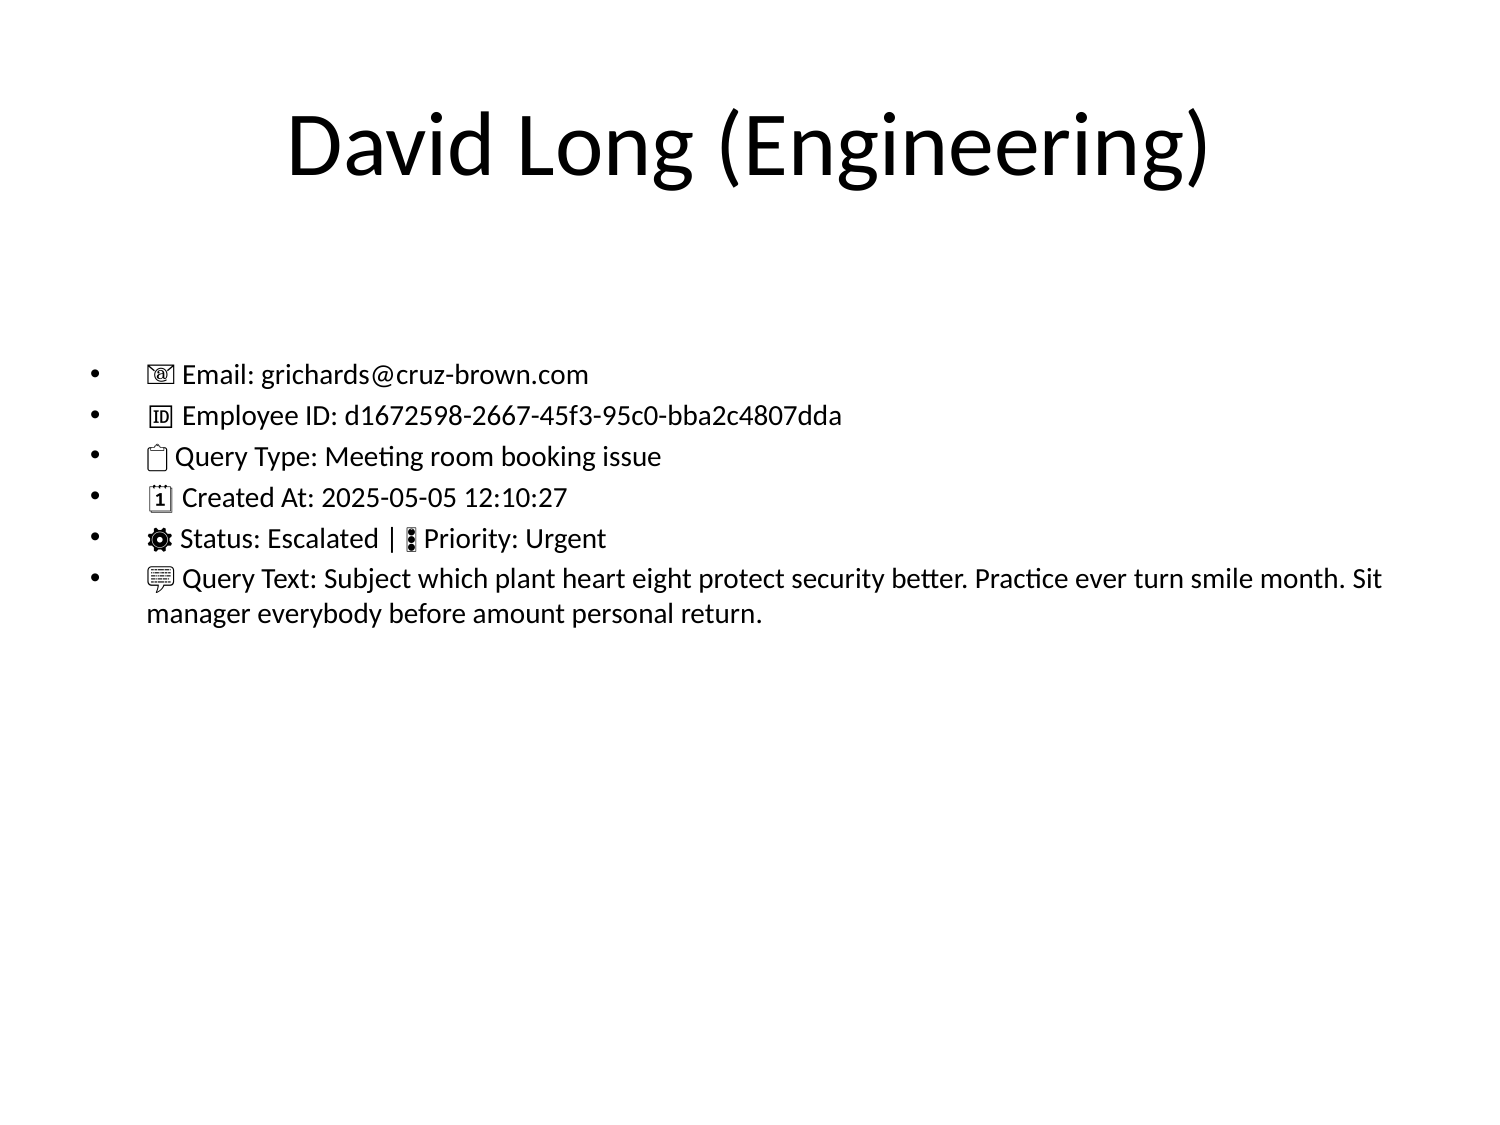

# David Long (Engineering)

📧 Email: grichards@cruz-brown.com
🆔 Employee ID: d1672598-2667-45f3-95c0-bba2c4807dda
📋 Query Type: Meeting room booking issue
🗓 Created At: 2025-05-05 12:10:27
⚙ Status: Escalated | 🚦 Priority: Urgent
💬 Query Text: Subject which plant heart eight protect security better. Practice ever turn smile month. Sit manager everybody before amount personal return.